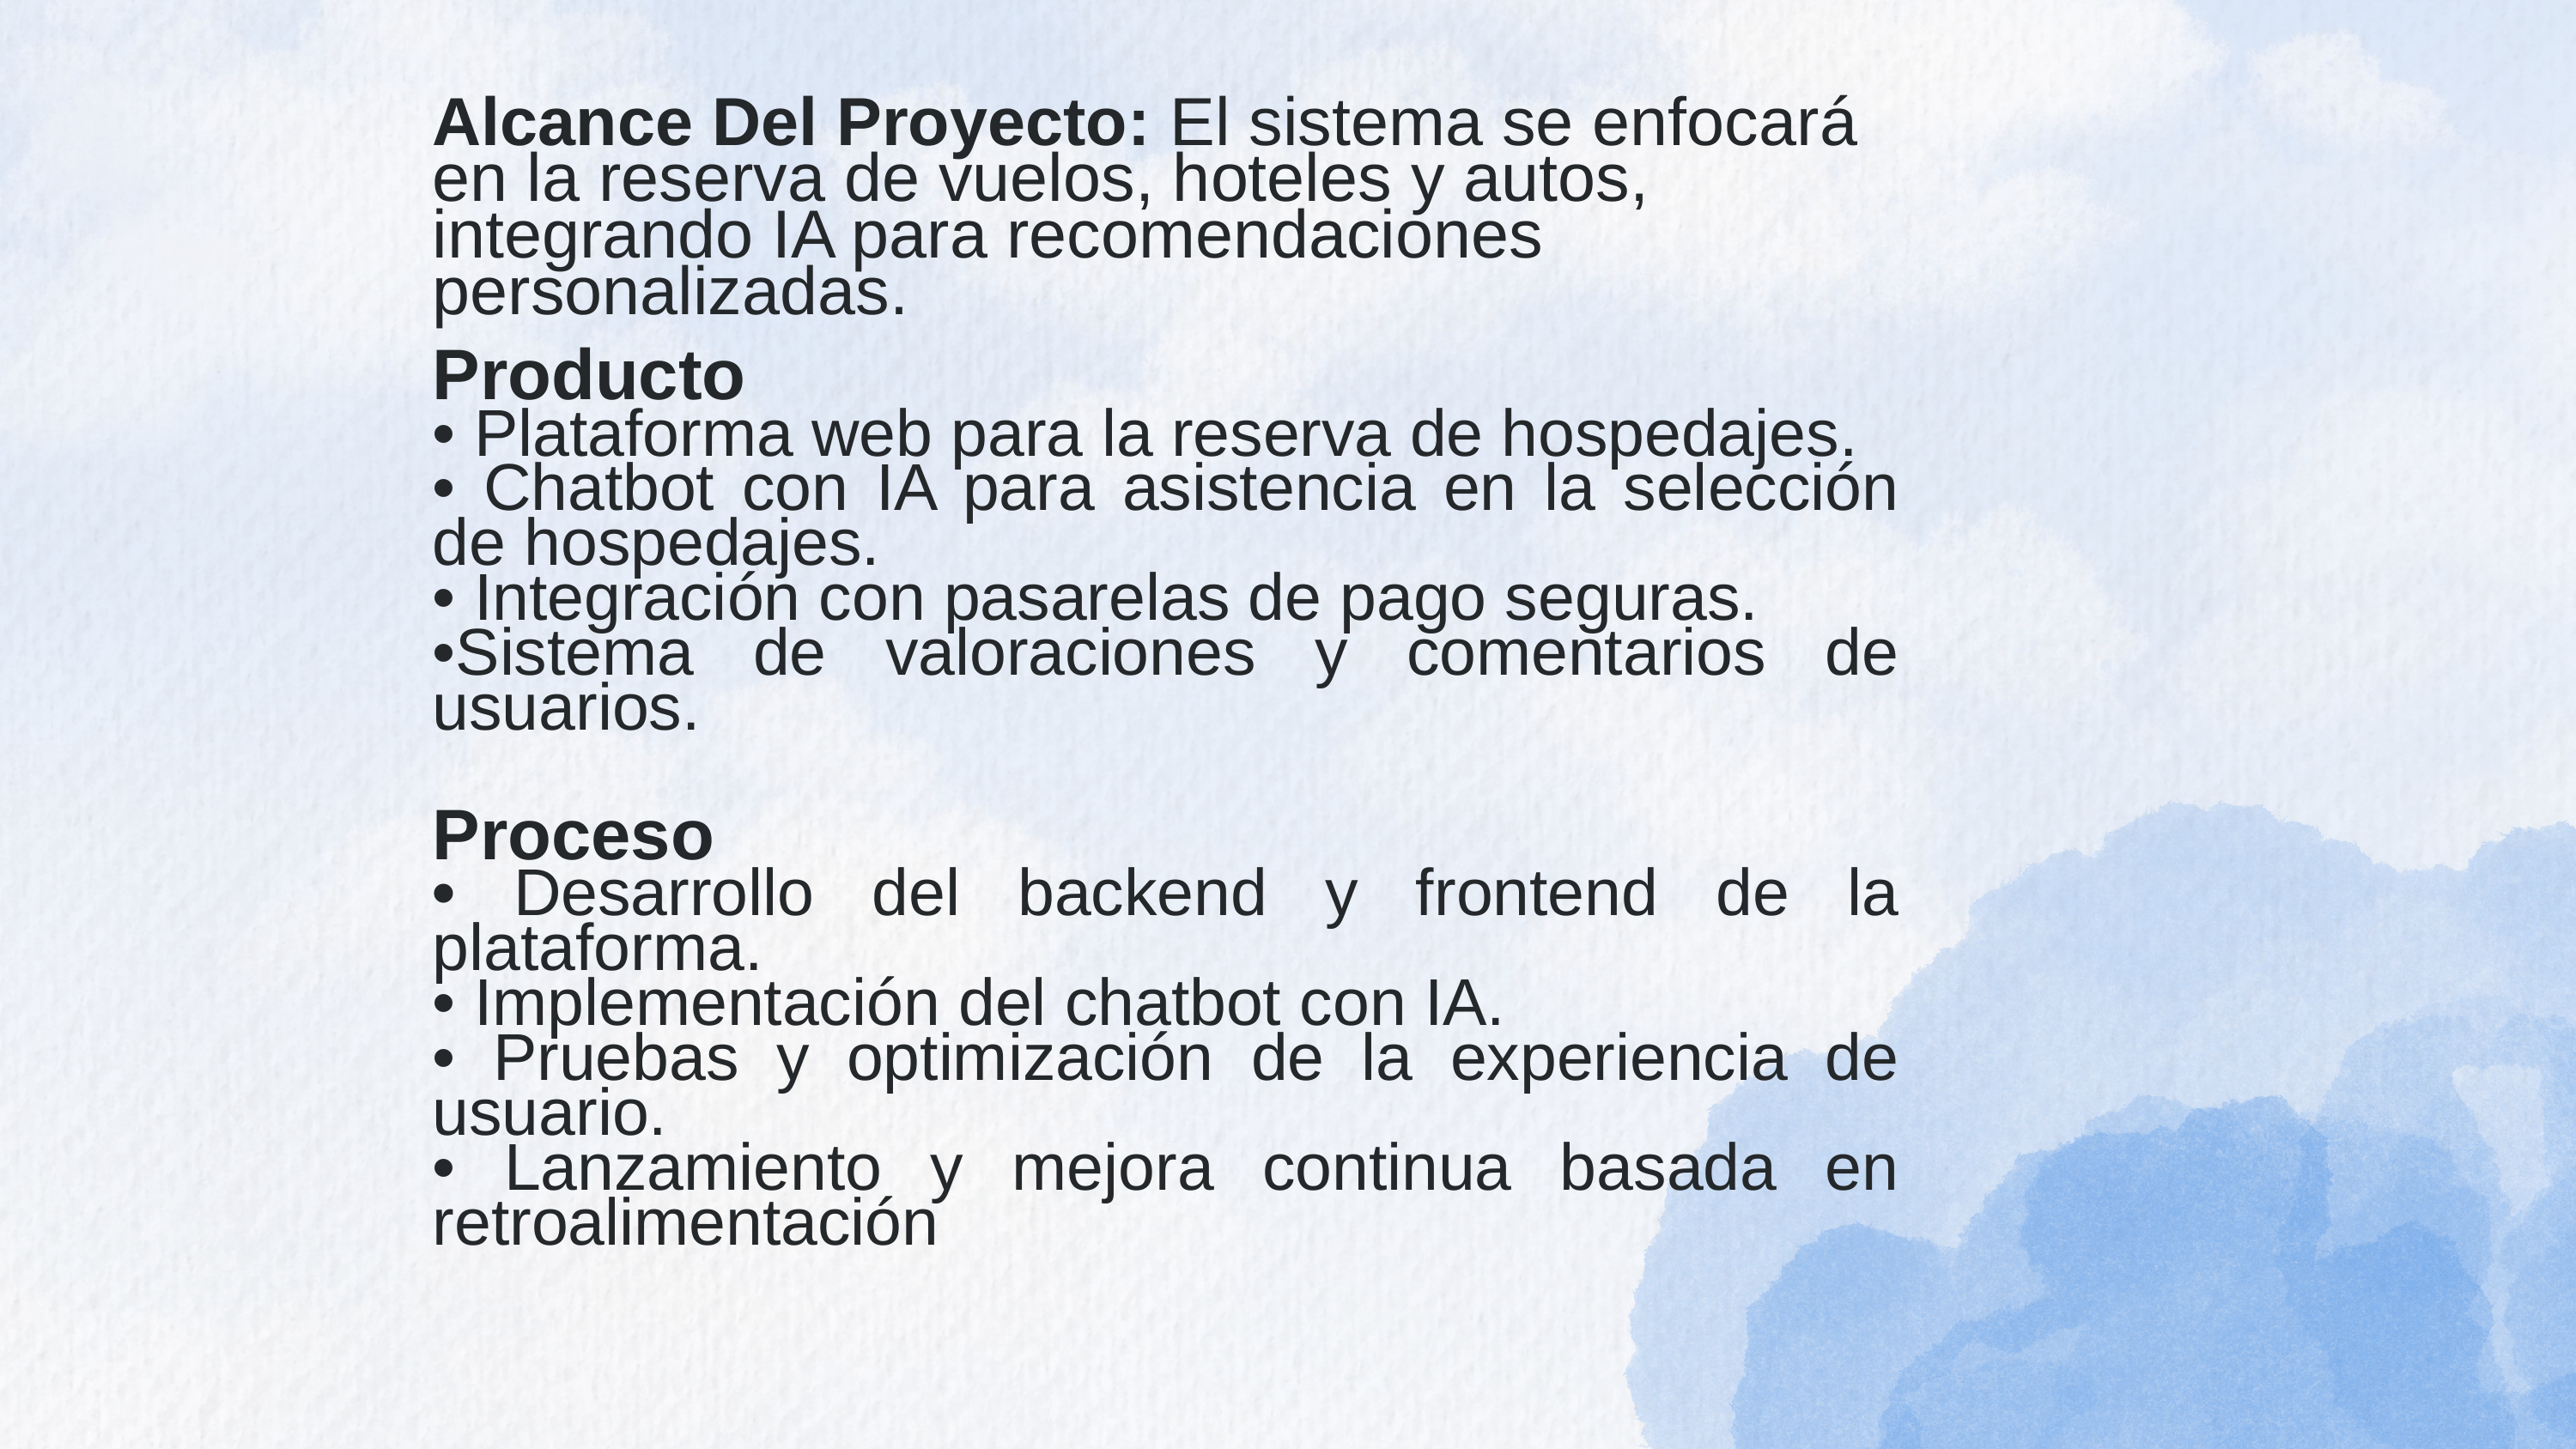

Alcance Del Proyecto: El sistema se enfocará en la reserva de vuelos, hoteles y autos, integrando IA para recomendaciones personalizadas.

Producto
• Plataforma web para la reserva de hospedajes.
• Chatbot con IA para asistencia en la selección de hospedajes.
• Integración con pasarelas de pago seguras.
•Sistema de valoraciones y comentarios de usuarios.

Proceso
• Desarrollo del backend y frontend de la plataforma.
• Implementación del chatbot con IA.
• Pruebas y optimización de la experiencia de usuario.
• Lanzamiento y mejora continua basada en retroalimentación